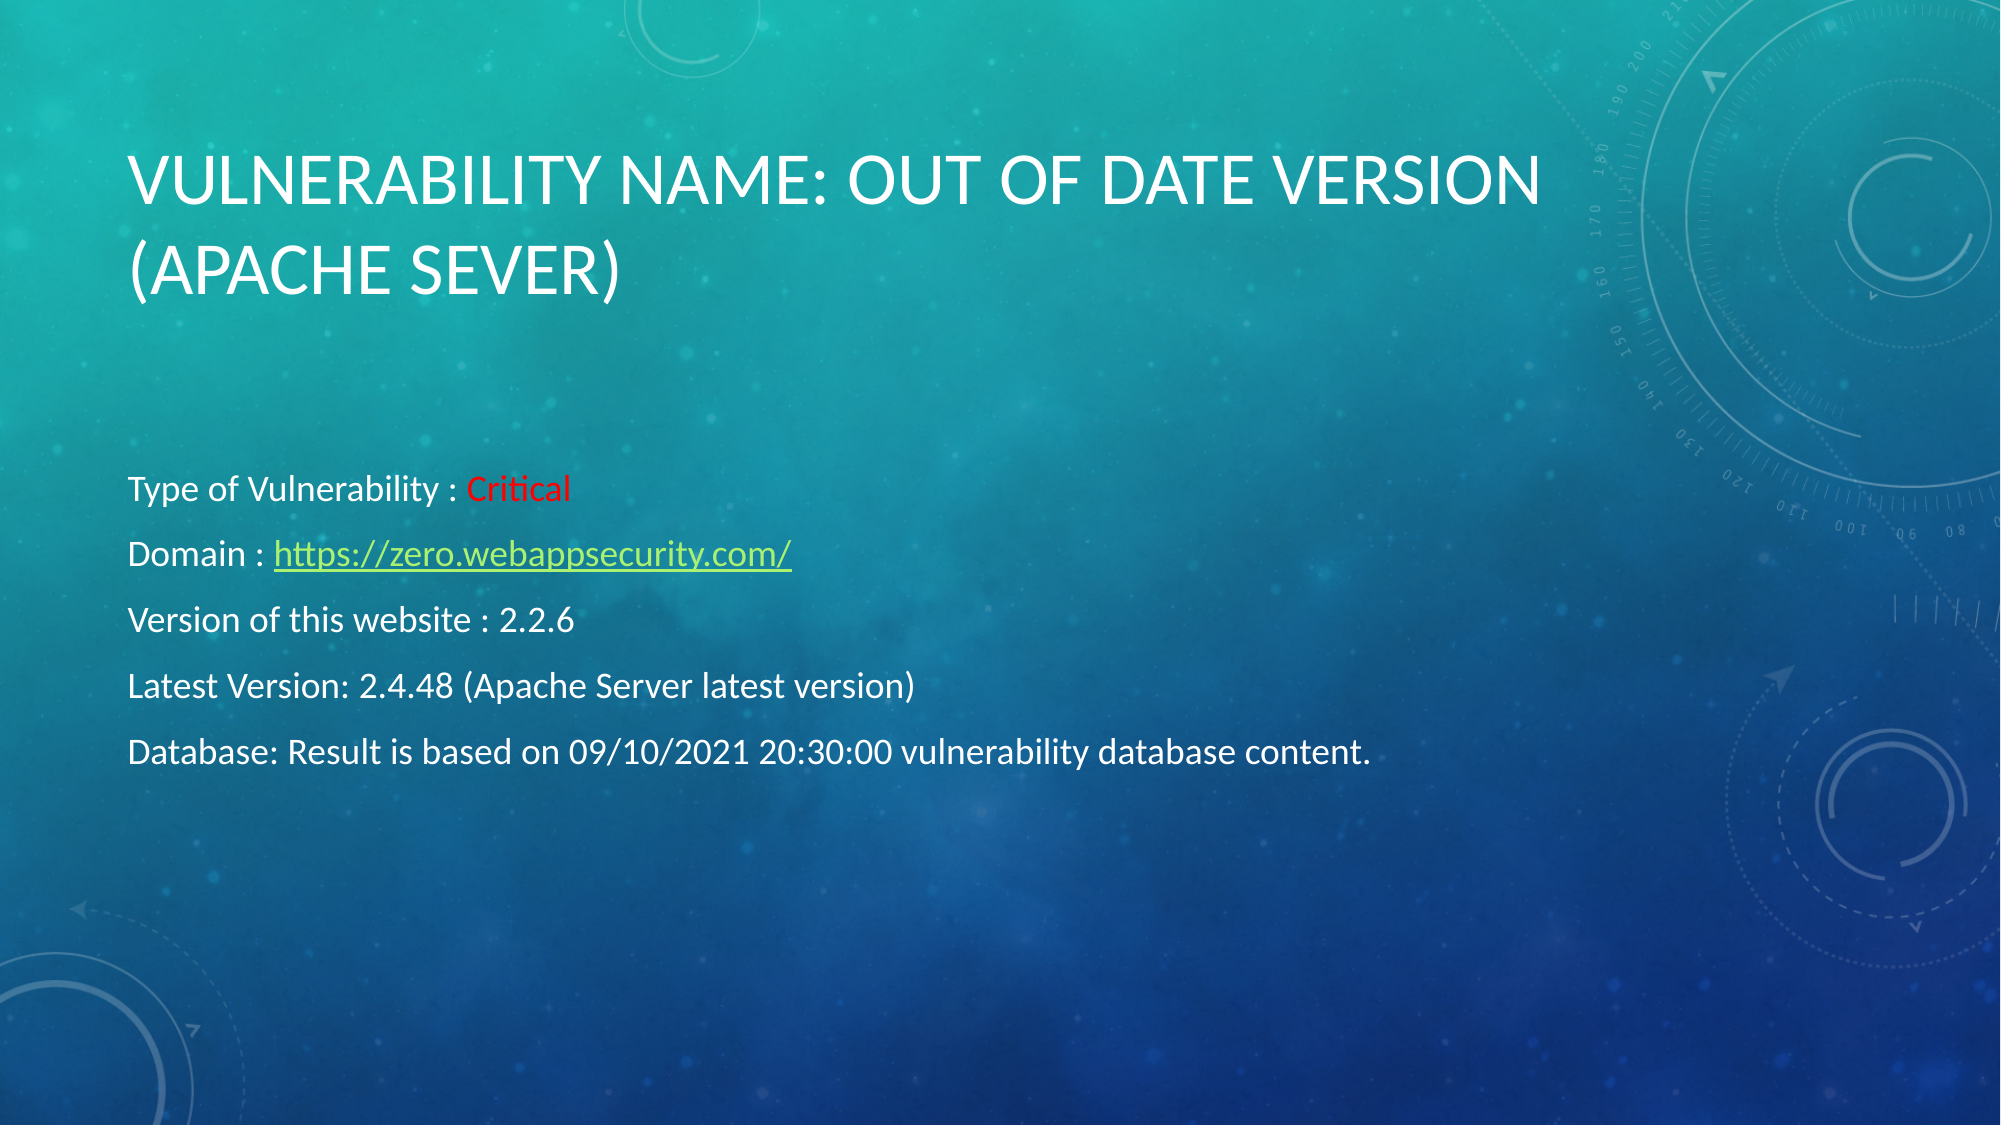

# Vulnerability name: out of date version (apache sever)
Type of Vulnerability : Critical
Domain : https://zero.webappsecurity.com/
Version of this website : 2.2.6
Latest Version: 2.4.48 (Apache Server latest version)
Database: Result is based on 09/10/2021 20:30:00 vulnerability database content.